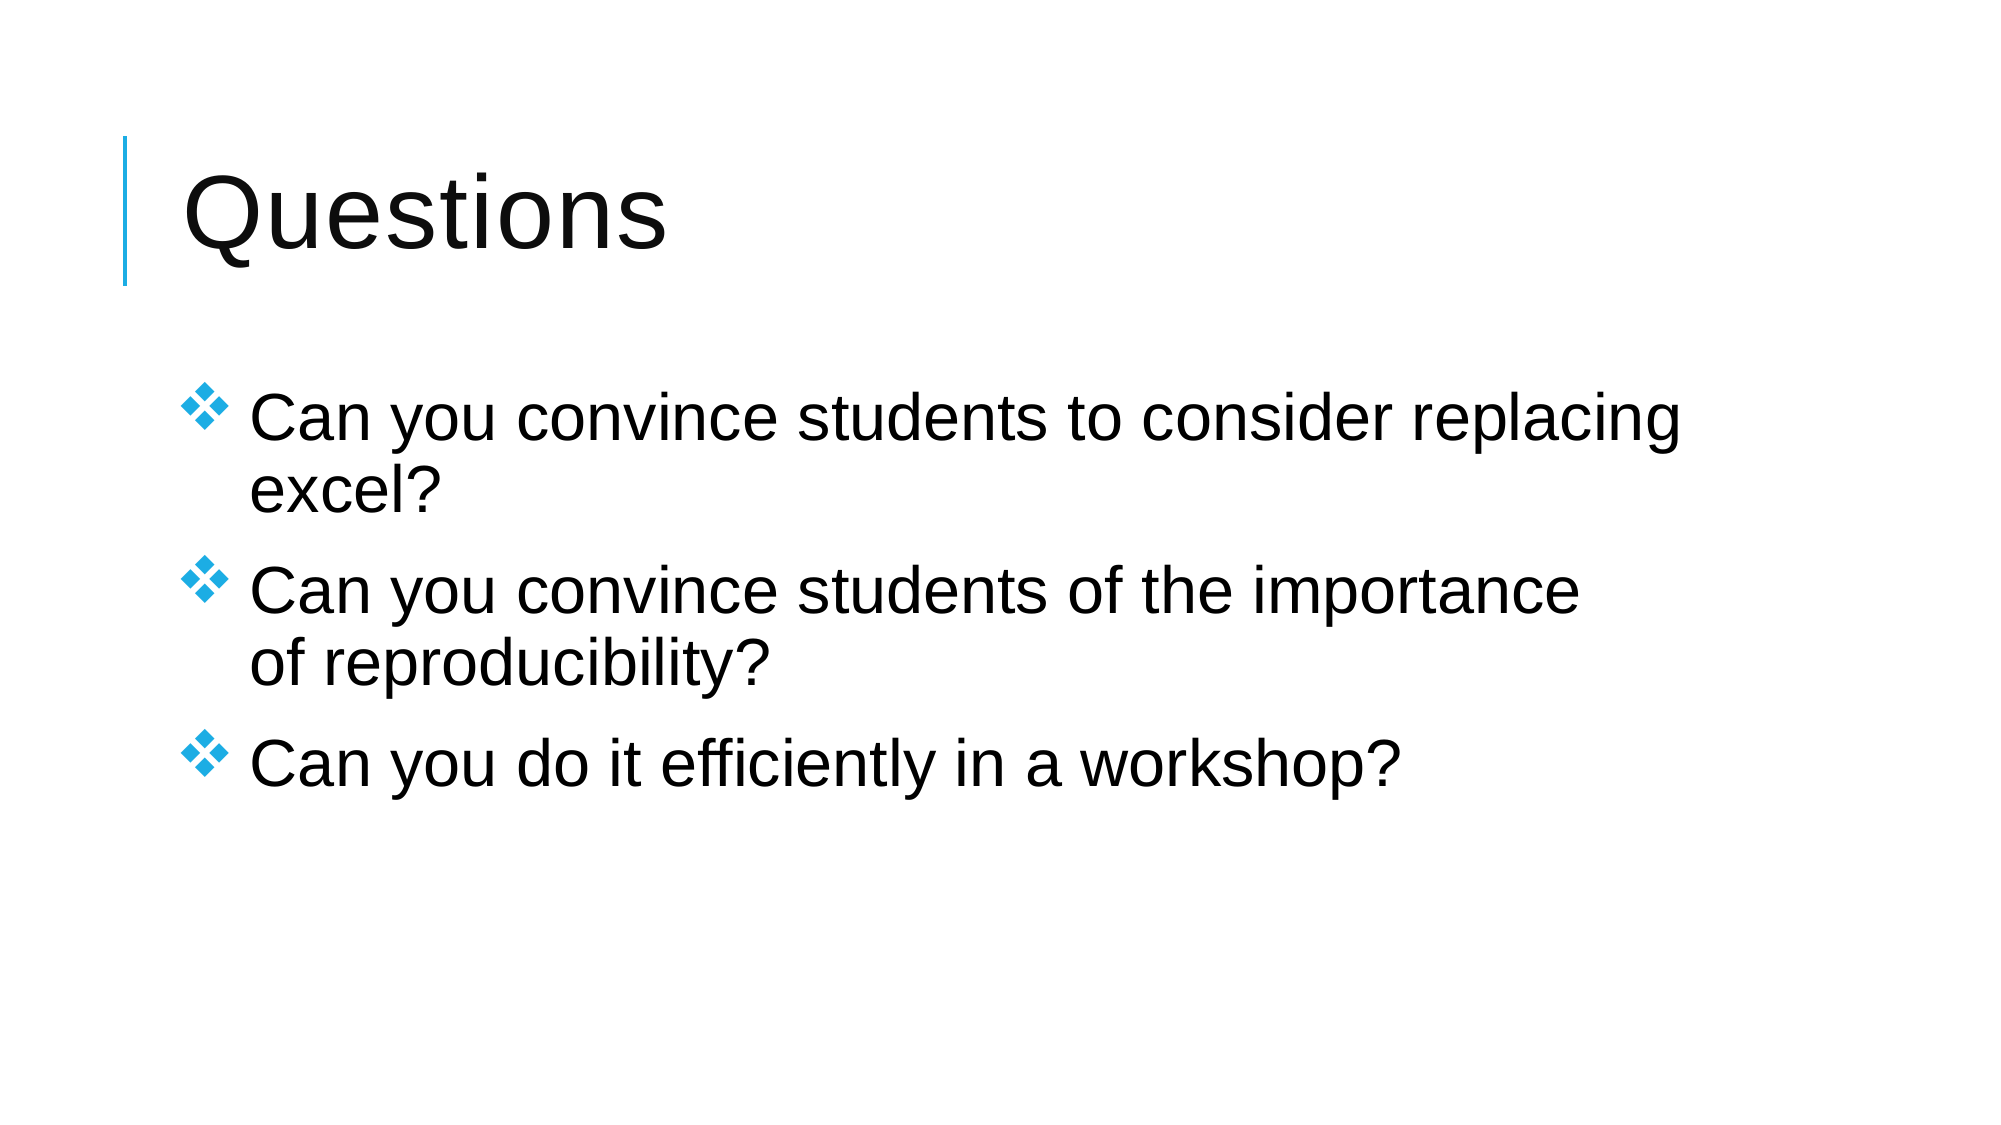

# Questions
Can you convince students to consider replacing excel?
Can you convince students of the importance of reproducibility?
Can you do it efficiently in a workshop?